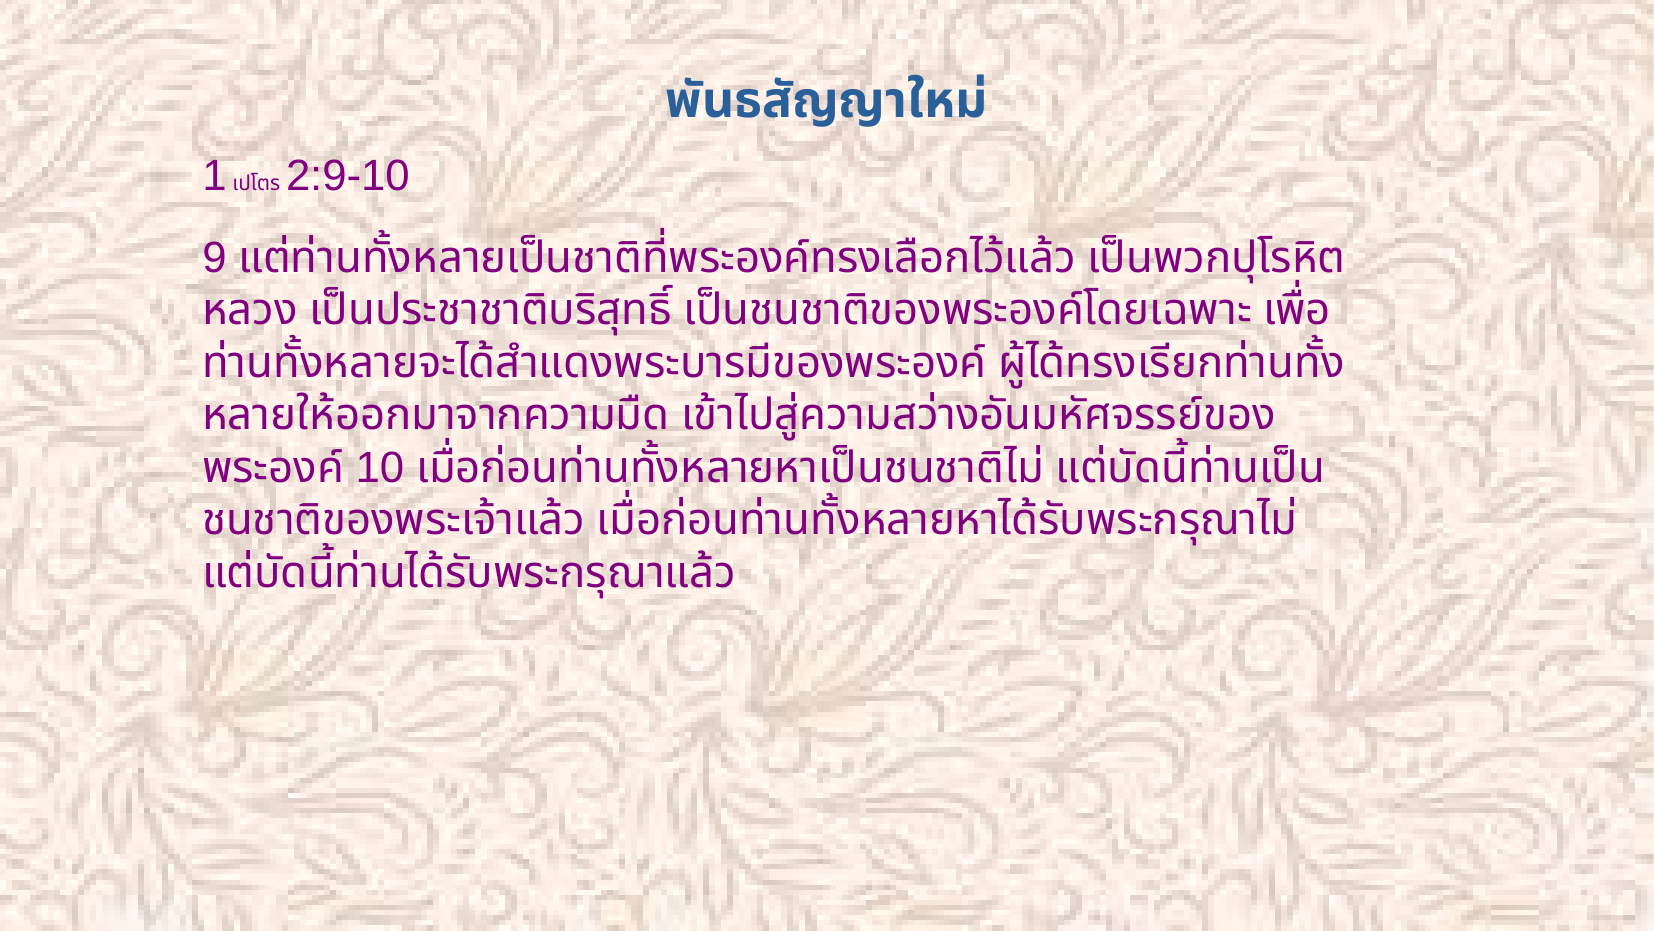

พันธสัญญาใหม่
1 เปโตร 2:9-10
9 แต่ท่านทั้งหลายเป็นชาติที่พระองค์ทรงเลือกไว้แล้ว เป็นพวกปุโรหิตหลวง เป็นประชาชาติบริสุทธิ์ เป็นชนชาติของพระองค์โดยเฉพาะ เพื่อท่านทั้งหลายจะได้สำแดงพระบารมีของพระองค์ ผู้ได้ทรงเรียกท่านทั้งหลายให้ออกมาจากความมืด เข้าไปสู่ความสว่างอันมหัศจรรย์ของพระองค์ 10 เมื่อก่อนท่านทั้งหลายหาเป็นชนชาติไม่ แต่บัดนี้ท่านเป็นชนชาติของพระเจ้าแล้ว เมื่อก่อนท่านทั้งหลายหาได้รับพระกรุณาไม่ แต่บัดนี้ท่านได้รับพระกรุณาแล้ว